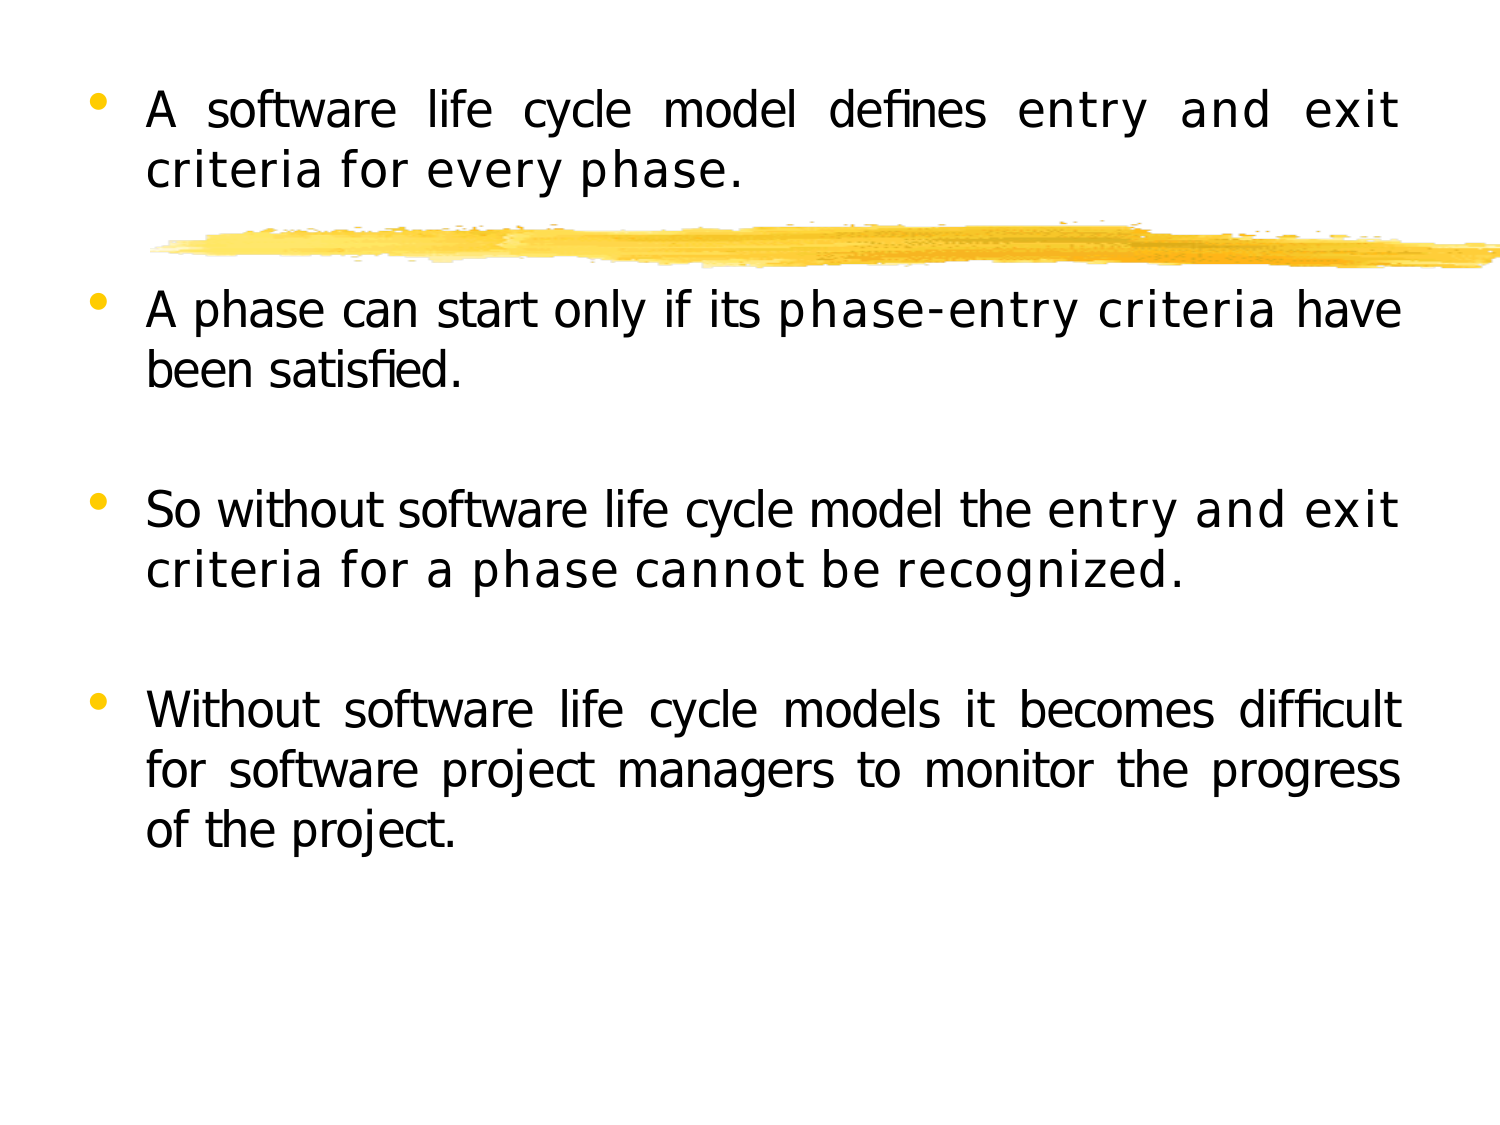

A software life cycle model defines entry and exit criteria for every phase.

A phase can start only if its phase-entry criteria have been satisfied.

So without software life cycle model the entry and exit criteria for a phase cannot be recognized.

Without software life cycle models it becomes difficult for software project managers to monitor the progress of the project.
7